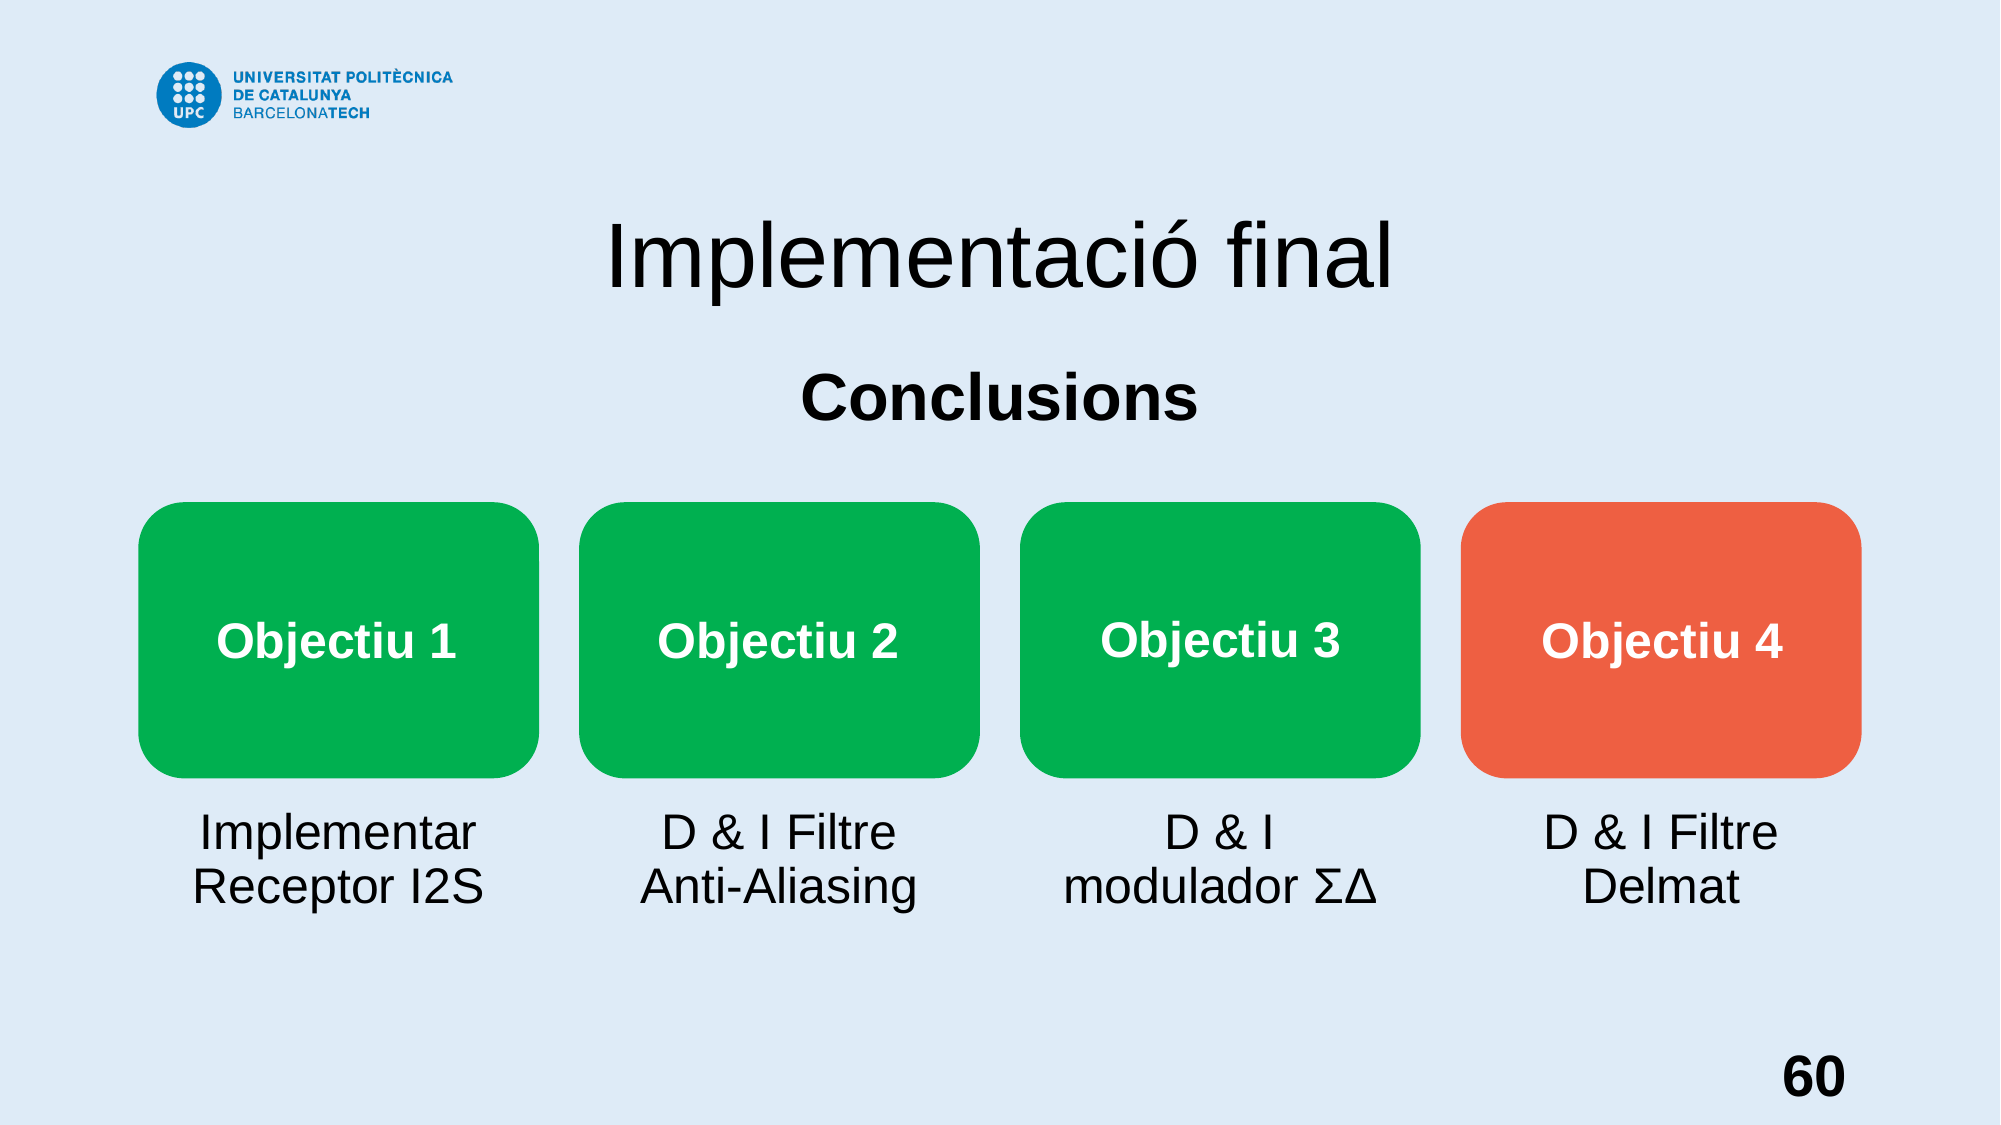

# Implementació final
Conclusions

Implementar Receptor I2S
D & I Filtre Anti-Aliasing
D & I modulador ΣΔ
D & I Filtre Delmat
Objectiu 3
Objectiu 2
Objectiu 4
Objectiu 1
60